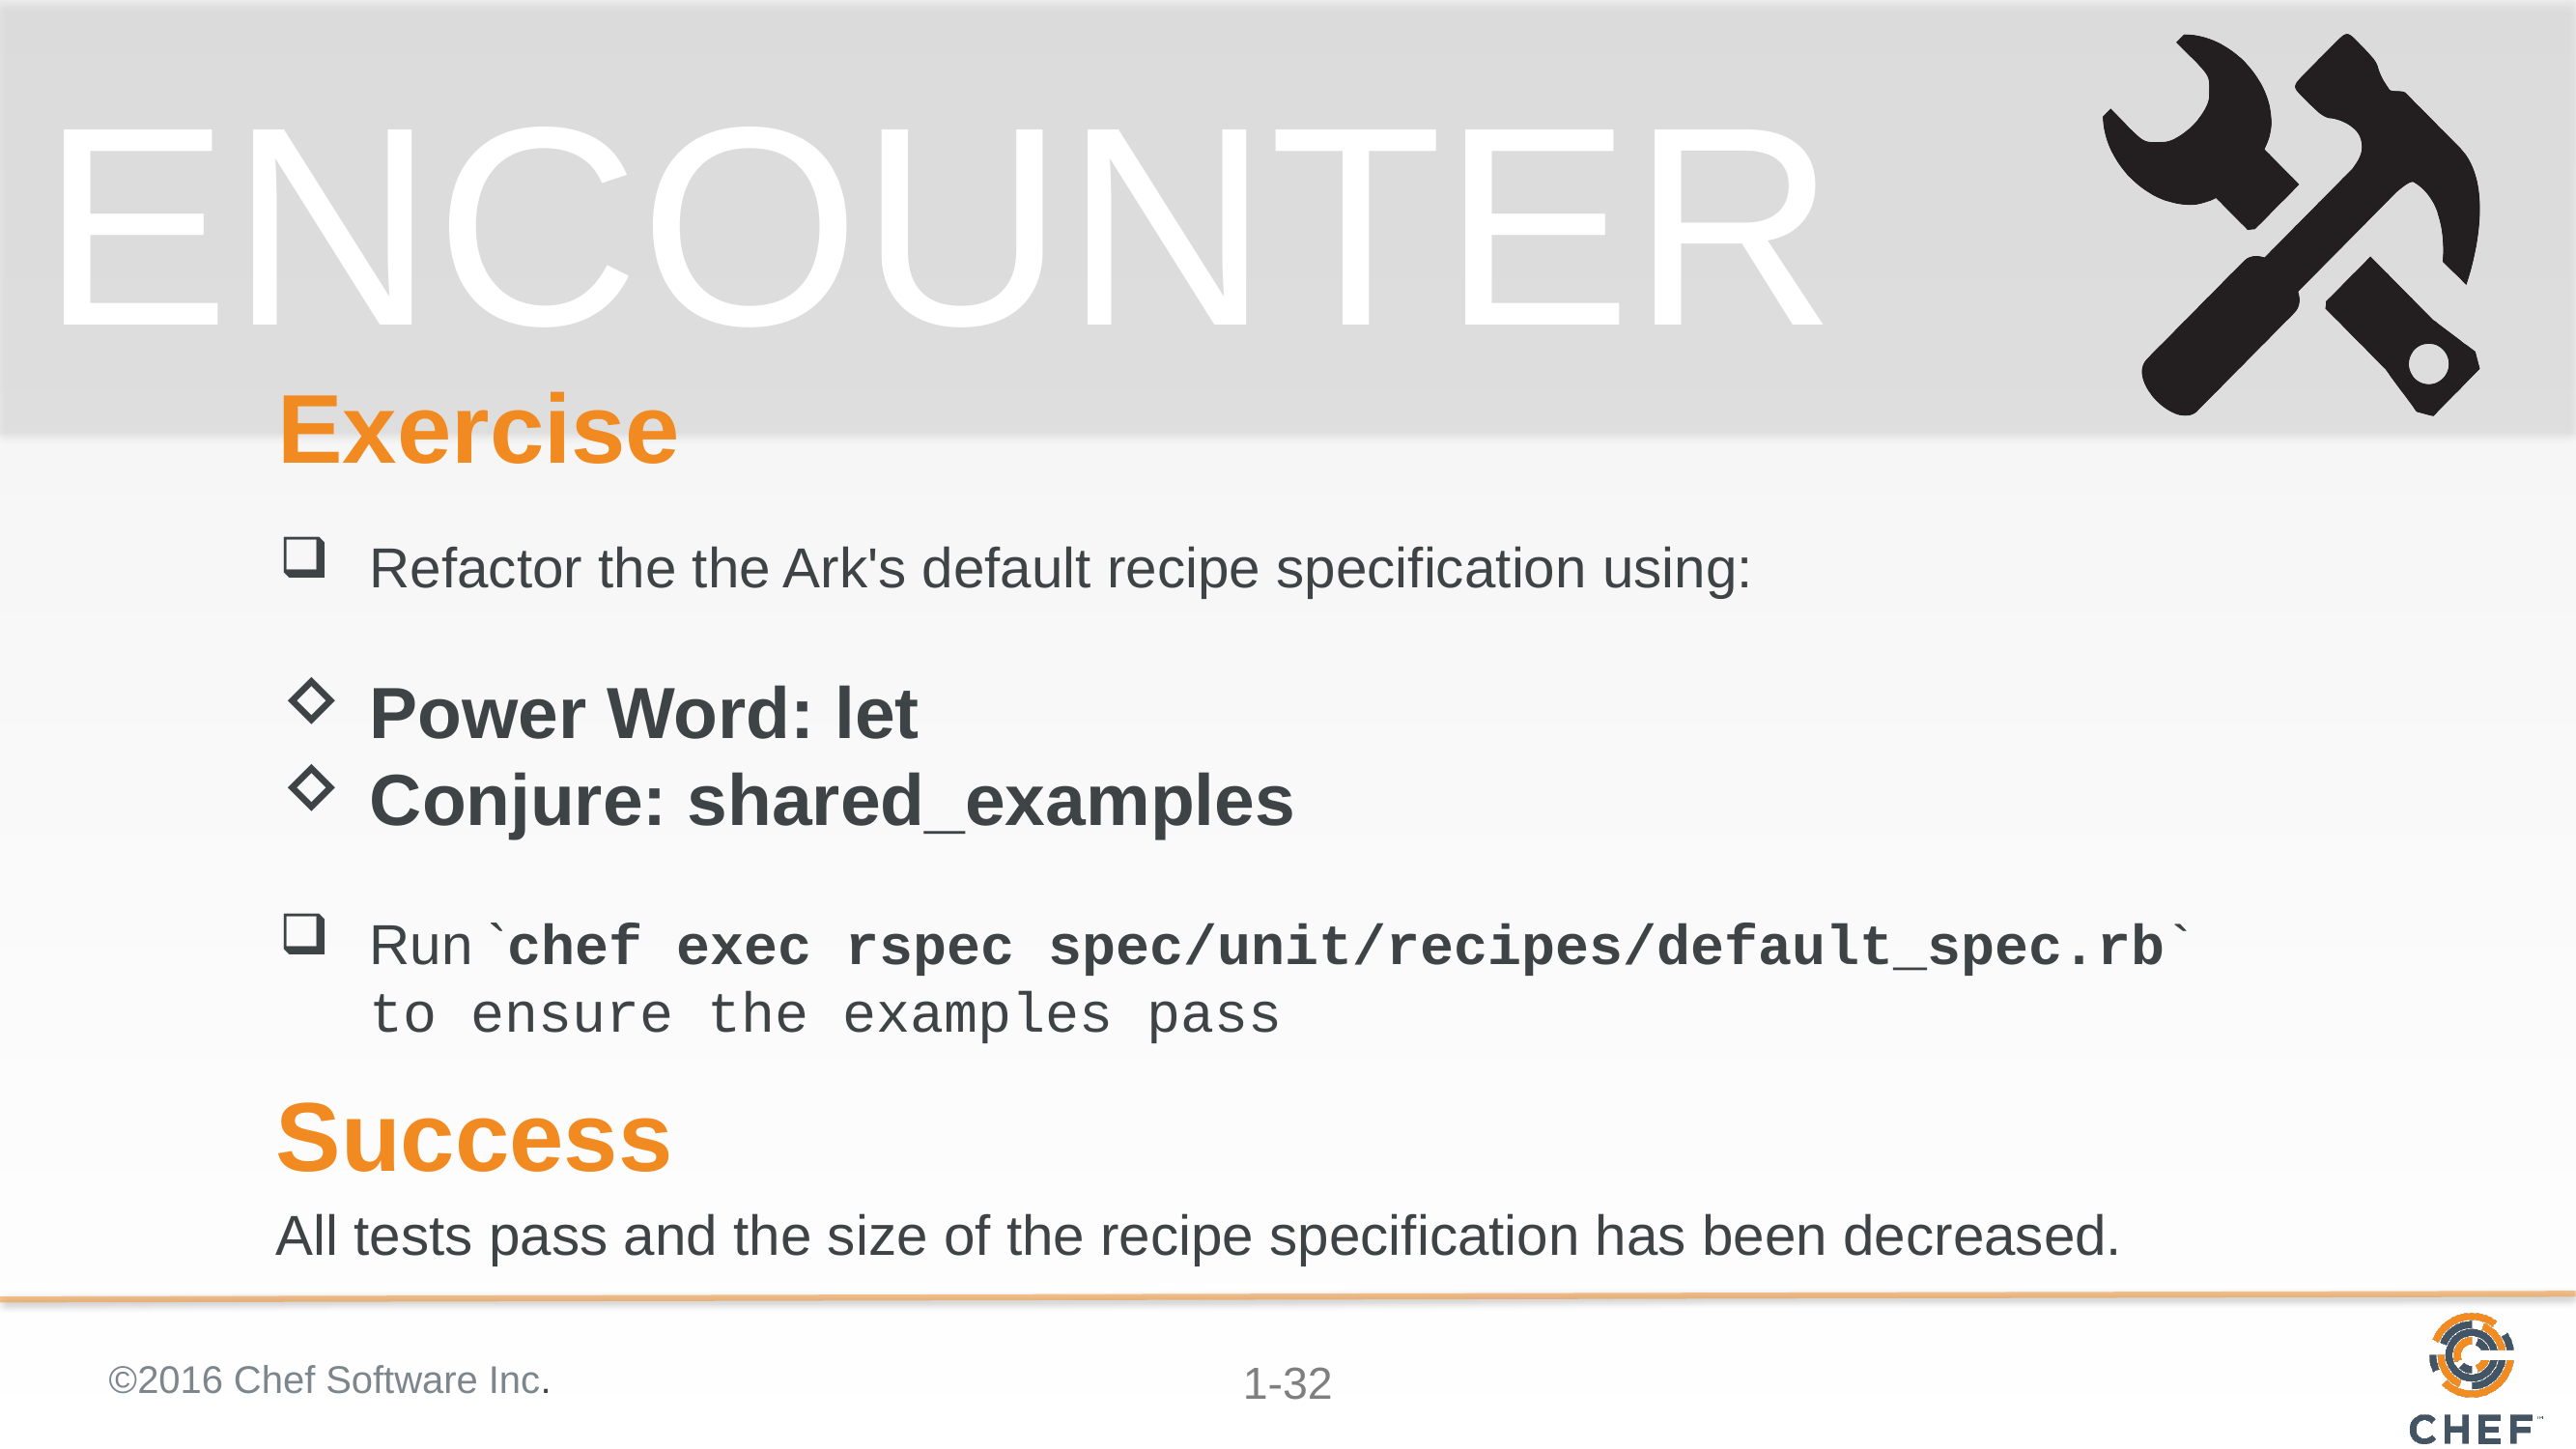

# Exercise
Refactor the the Ark's default recipe specification using:

Power Word: let
Conjure: shared_examples

Run `chef exec rspec spec/unit/recipes/default_spec.rb` to ensure the examples pass
Success
All tests pass and the size of the recipe specification has been decreased.